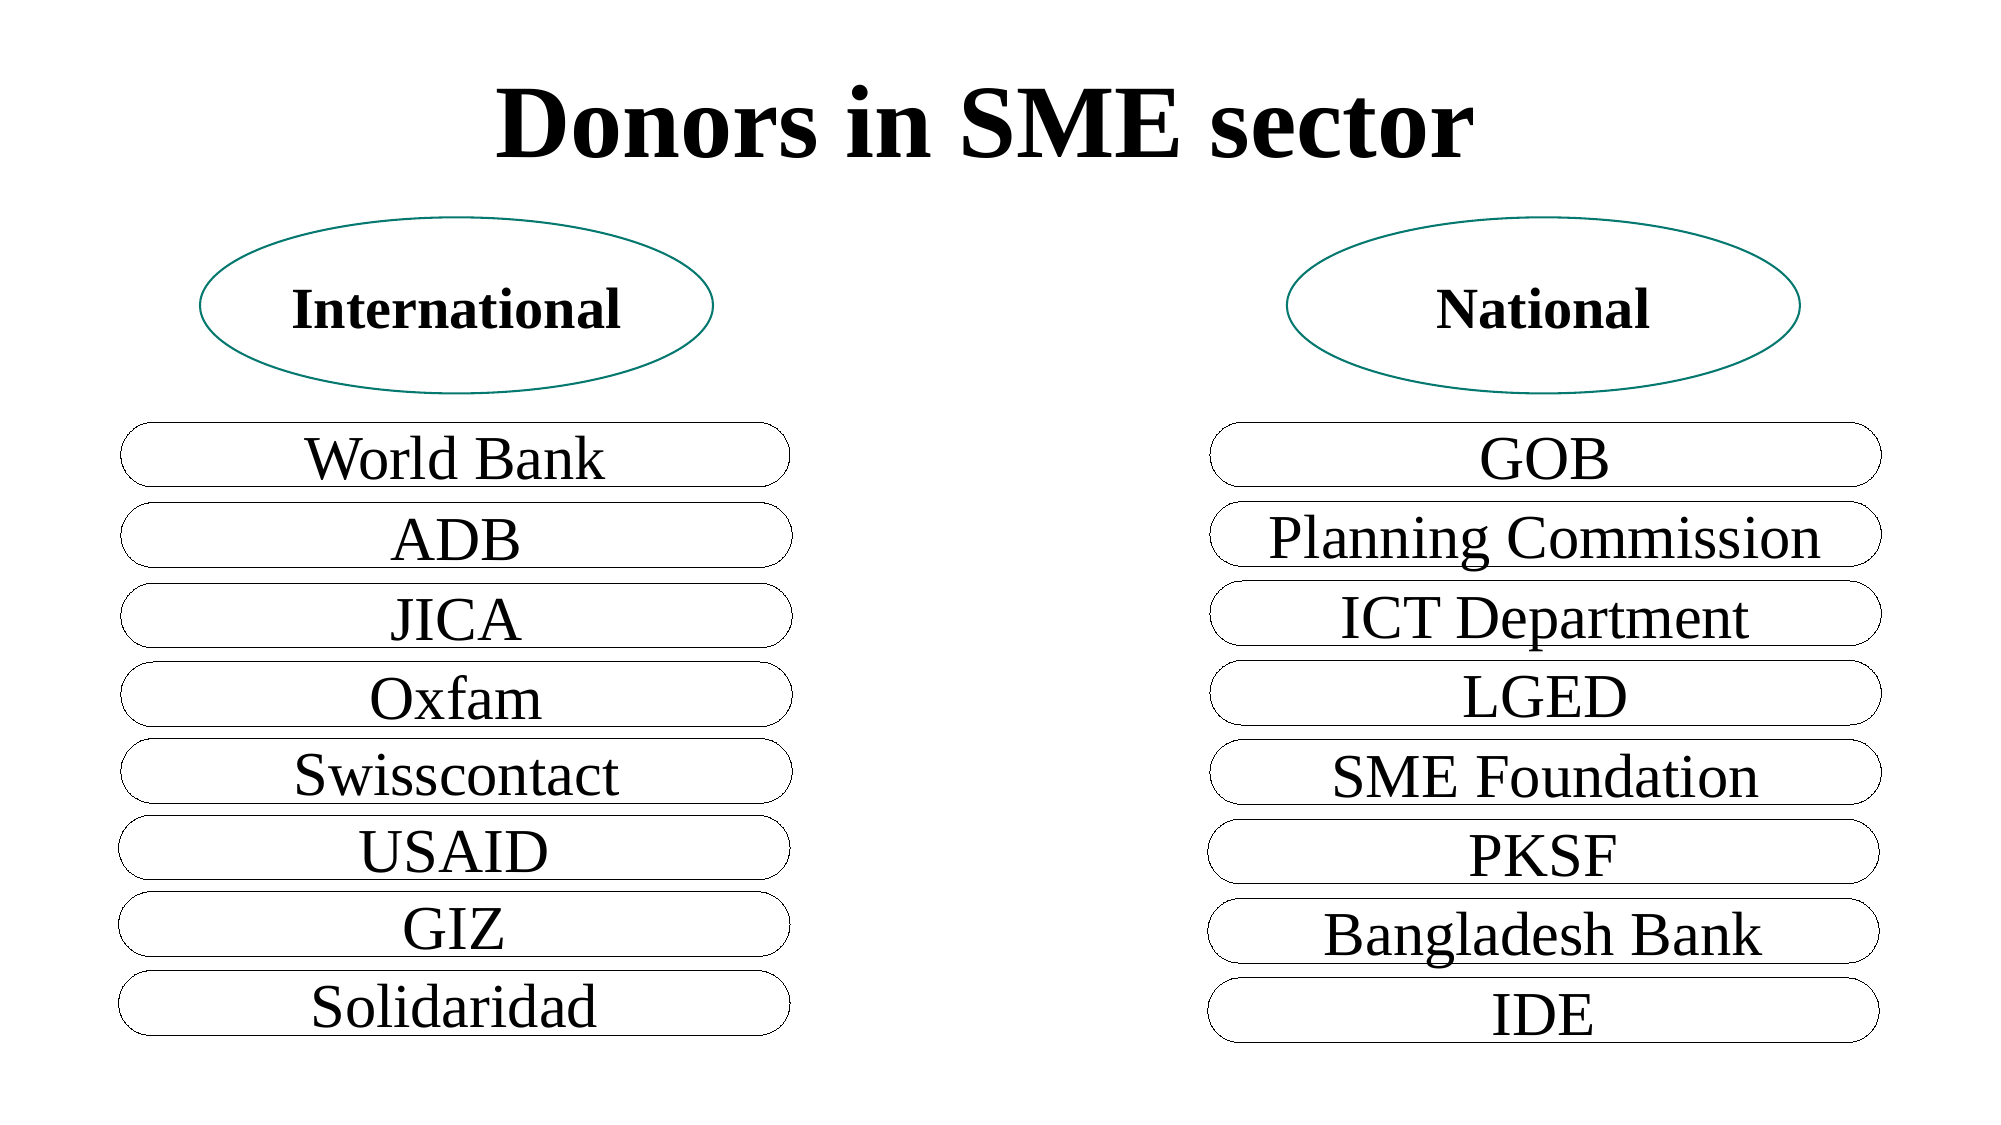

Donors in SME sector
National
International
World Bank
GOB
Planning Commission
ADB
ICT Department
JICA
LGED
Oxfam
Swisscontact
SME Foundation
USAID
PKSF
GIZ
Bangladesh Bank
Solidaridad
IDE